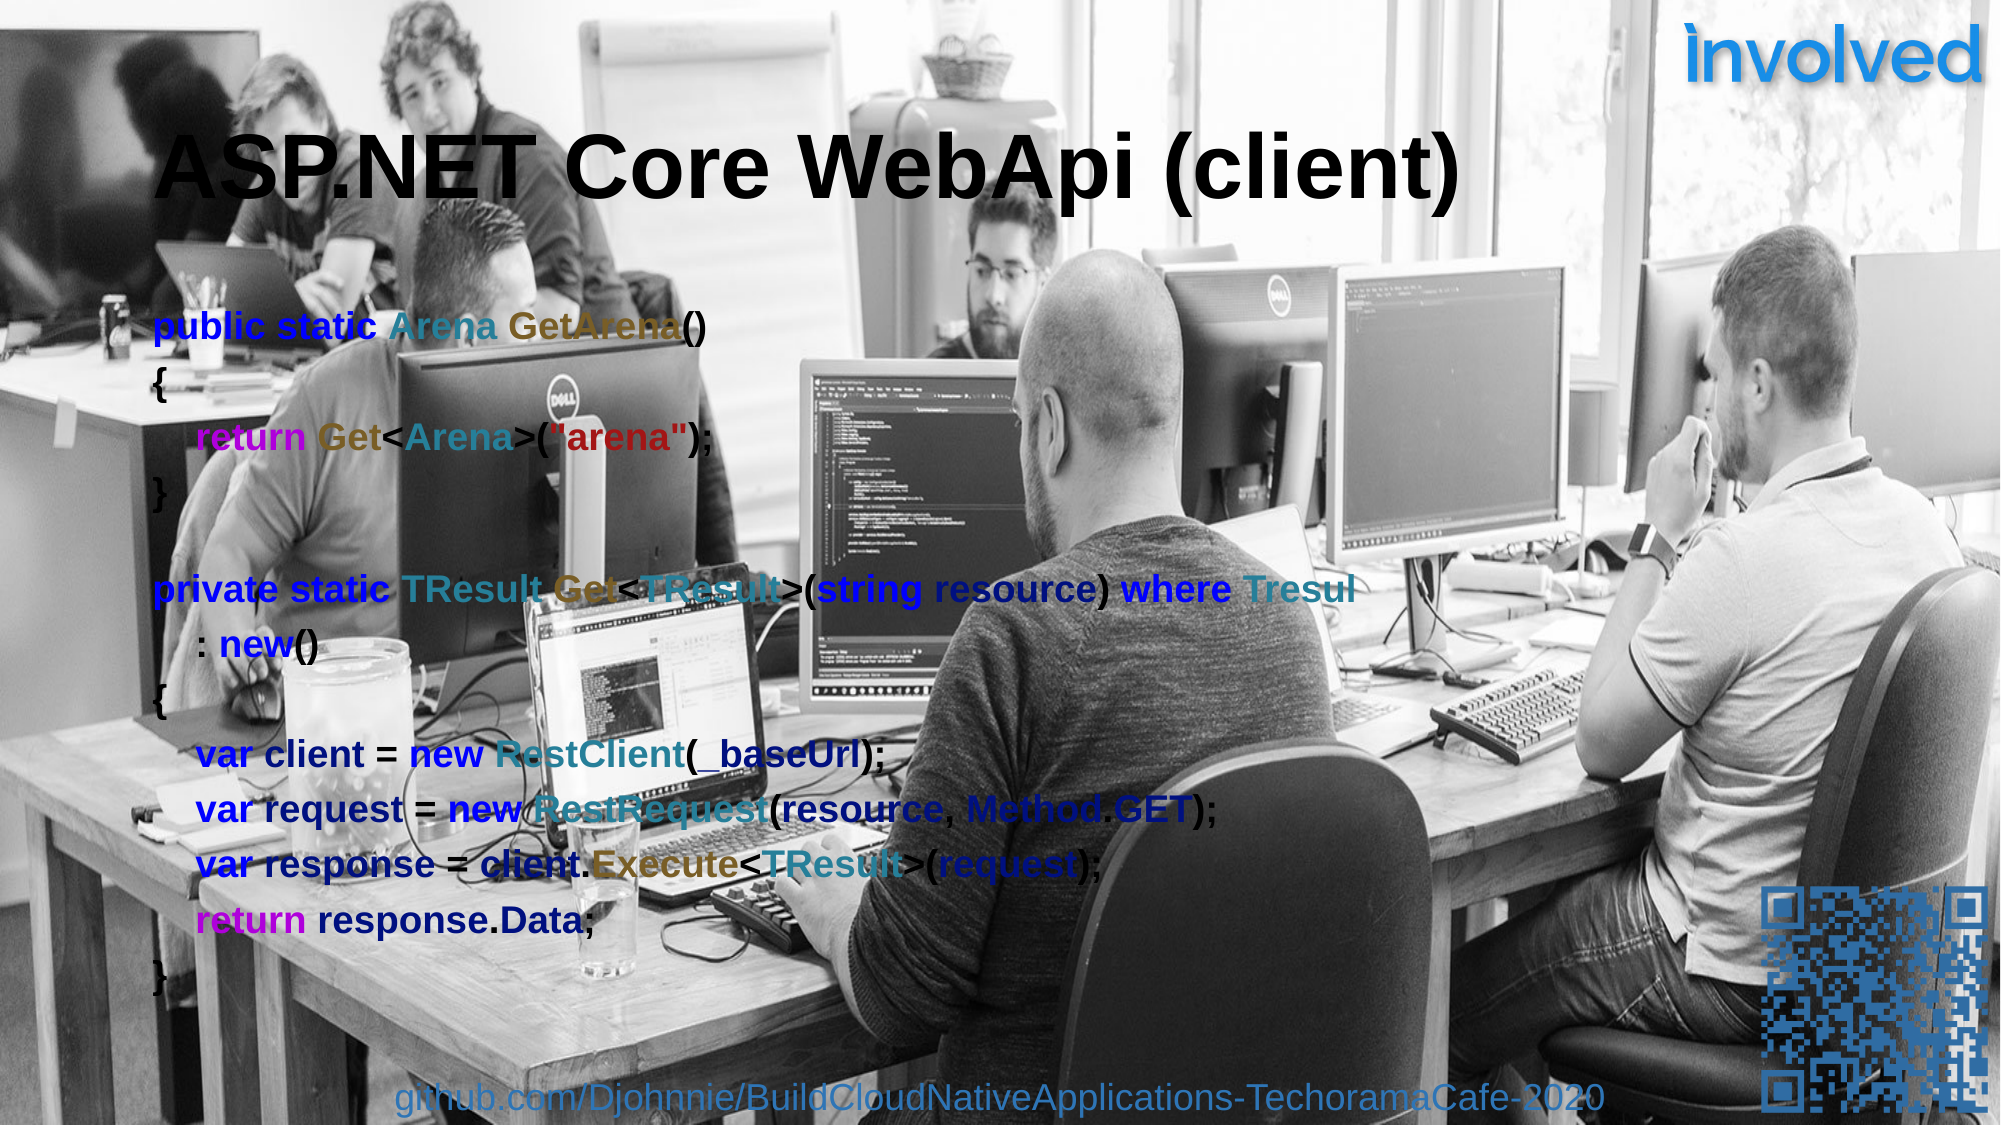

# ASP.NET Core WebApi (client)
public static Arena GetArena()
{
    return Get<Arena>("arena");
}
private static TResult Get<TResult>(string resource) where Tresul
    : new()
{
    var client = new RestClient(_baseUrl);
    var request = new RestRequest(resource, Method.GET);
    var response = client.Execute<TResult>(request);
    return response.Data;
}